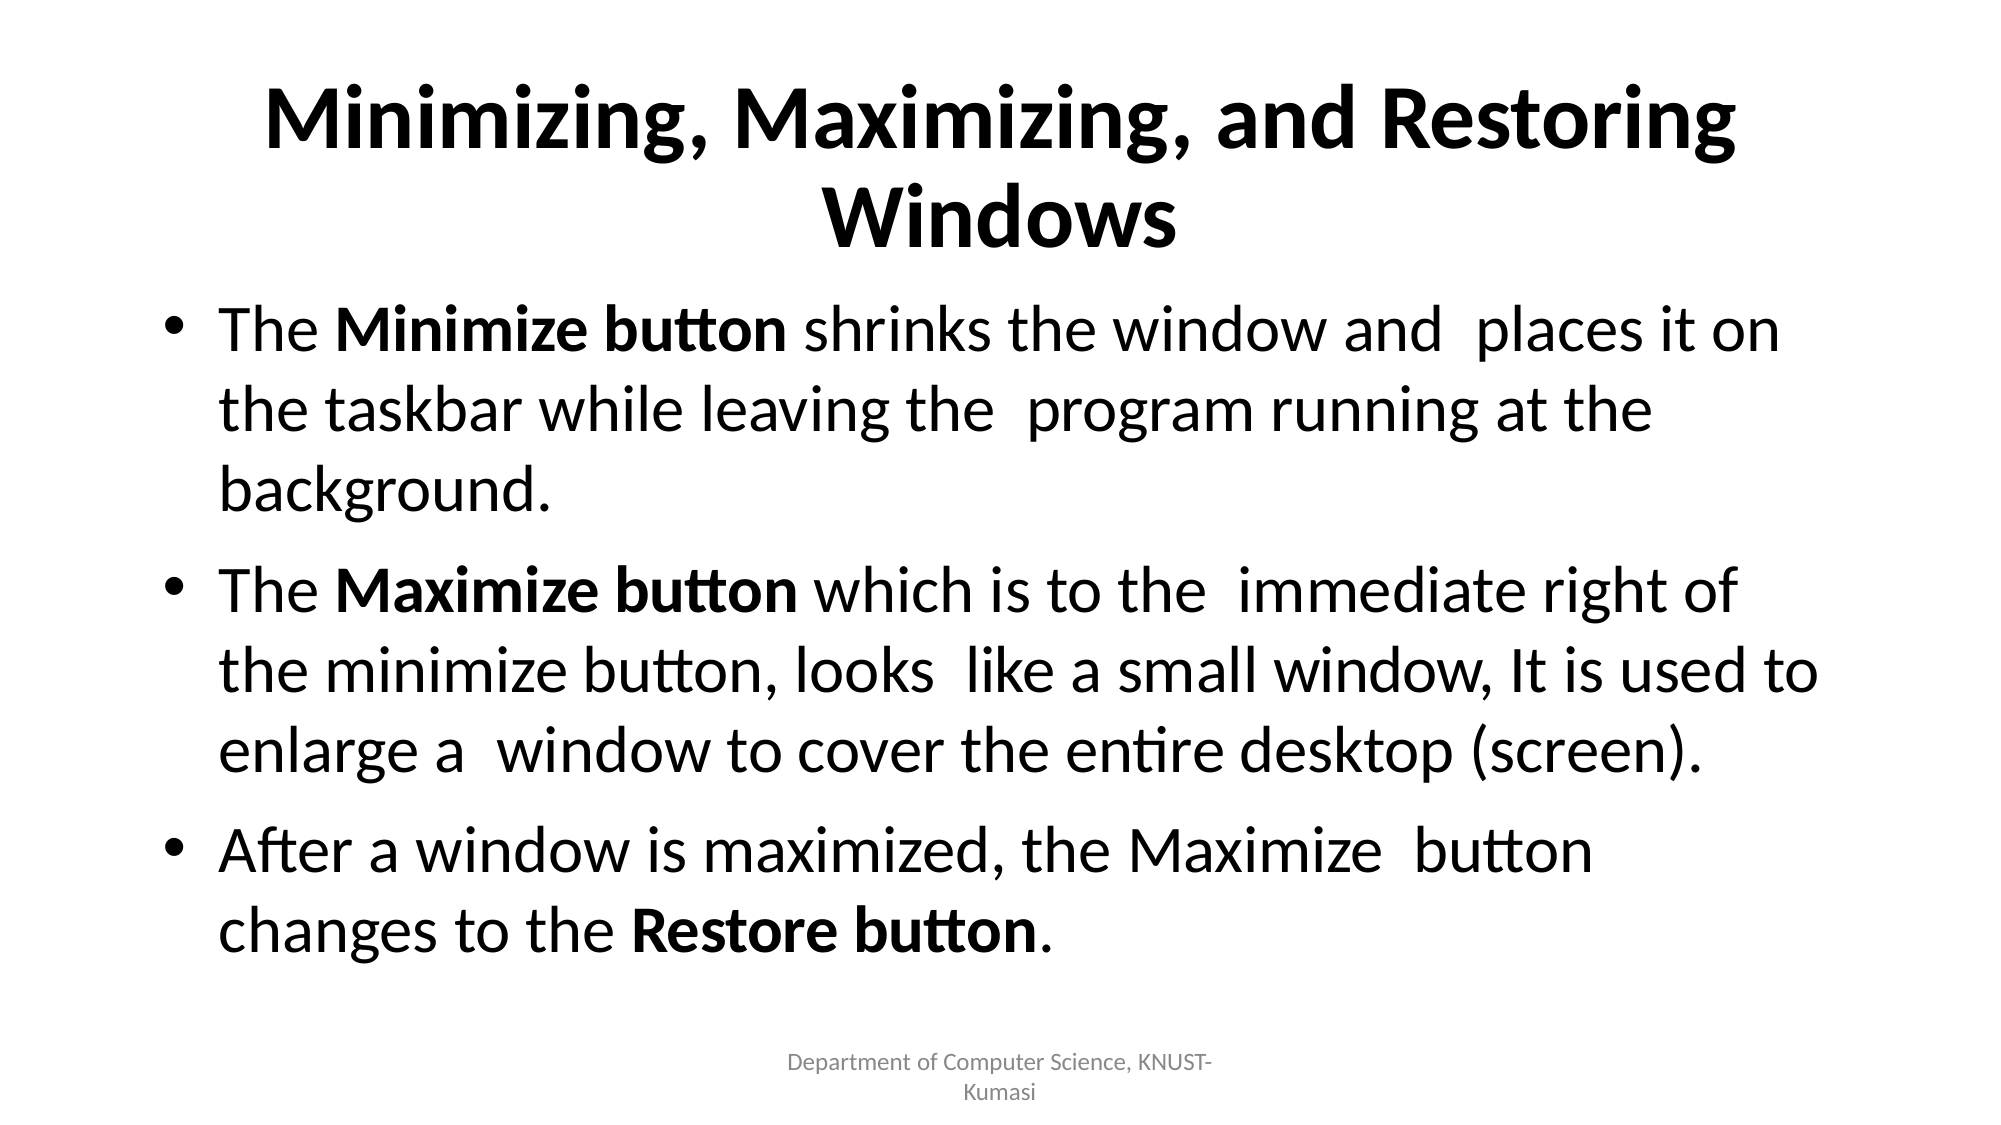

# Minimizing, Maximizing, and Restoring Windows
The Minimize button shrinks the window and  places it on the taskbar while leaving the  program running at the background.
The Maximize button which is to the  immediate right of the minimize button, looks  like a small window, It is used to enlarge a  window to cover the entire desktop (screen).
After a window is maximized, the Maximize  button changes to the Restore button.
Department of Computer Science, KNUST-
Kumasi